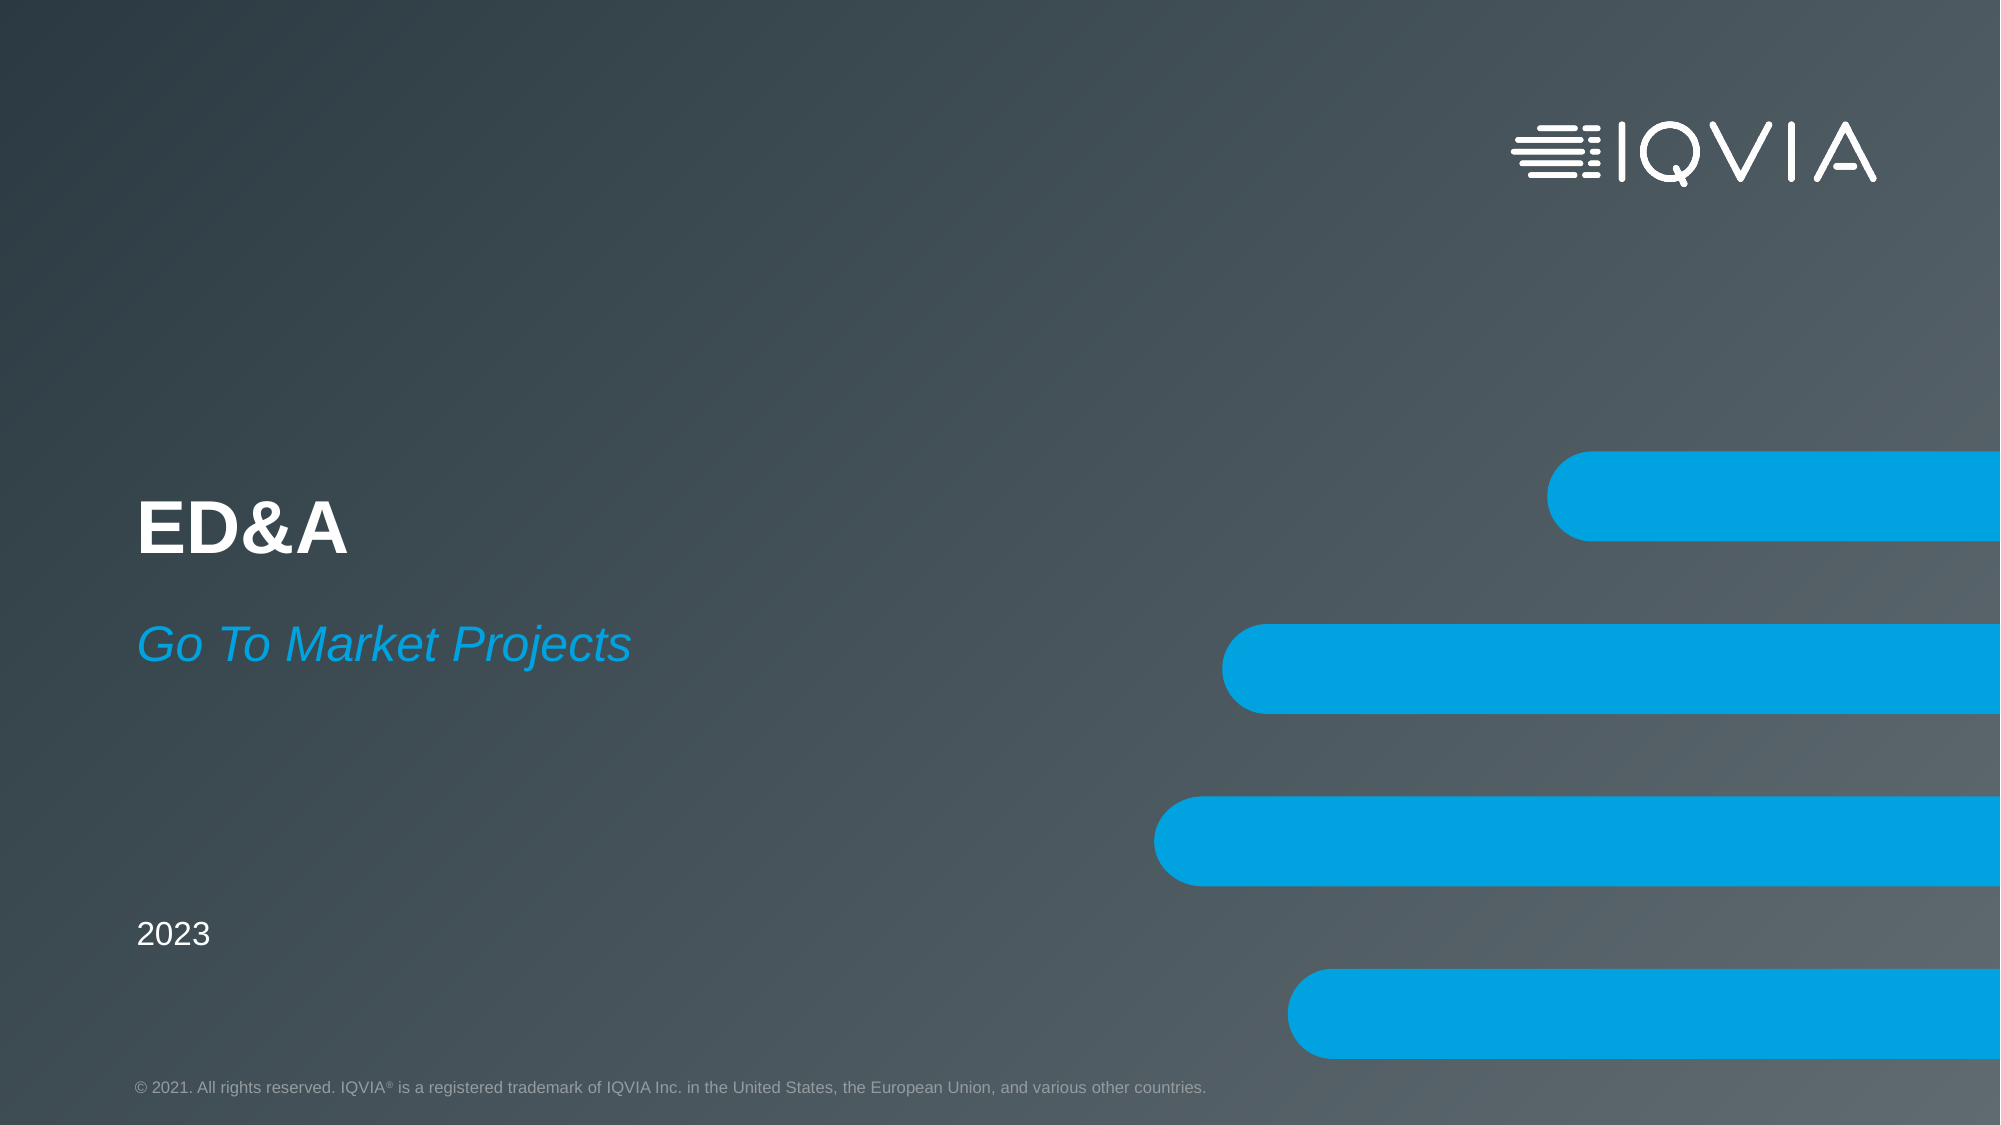

# ED&A
Go To Market Projects
2023